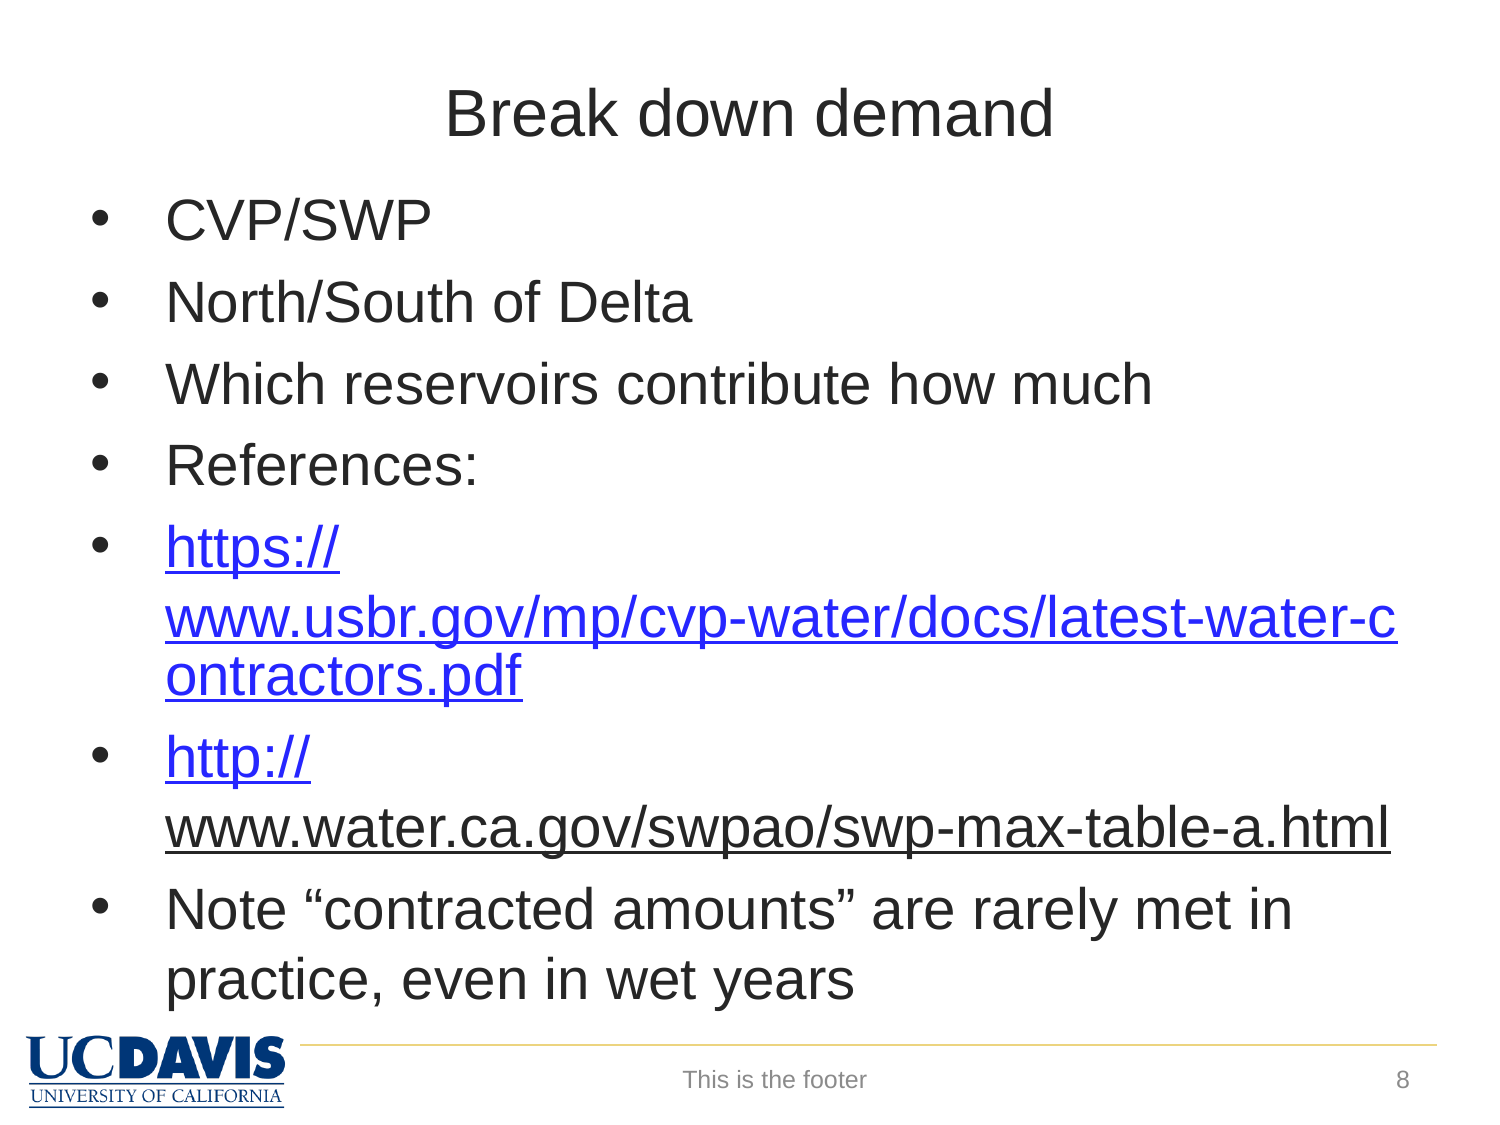

# Break down demand
CVP/SWP
North/South of Delta
Which reservoirs contribute how much
References:
https://www.usbr.gov/mp/cvp-water/docs/latest-water-contractors.pdf
http://www.water.ca.gov/swpao/swp-max-table-a.html
Note “contracted amounts” are rarely met in practice, even in wet years
This is the footer
8